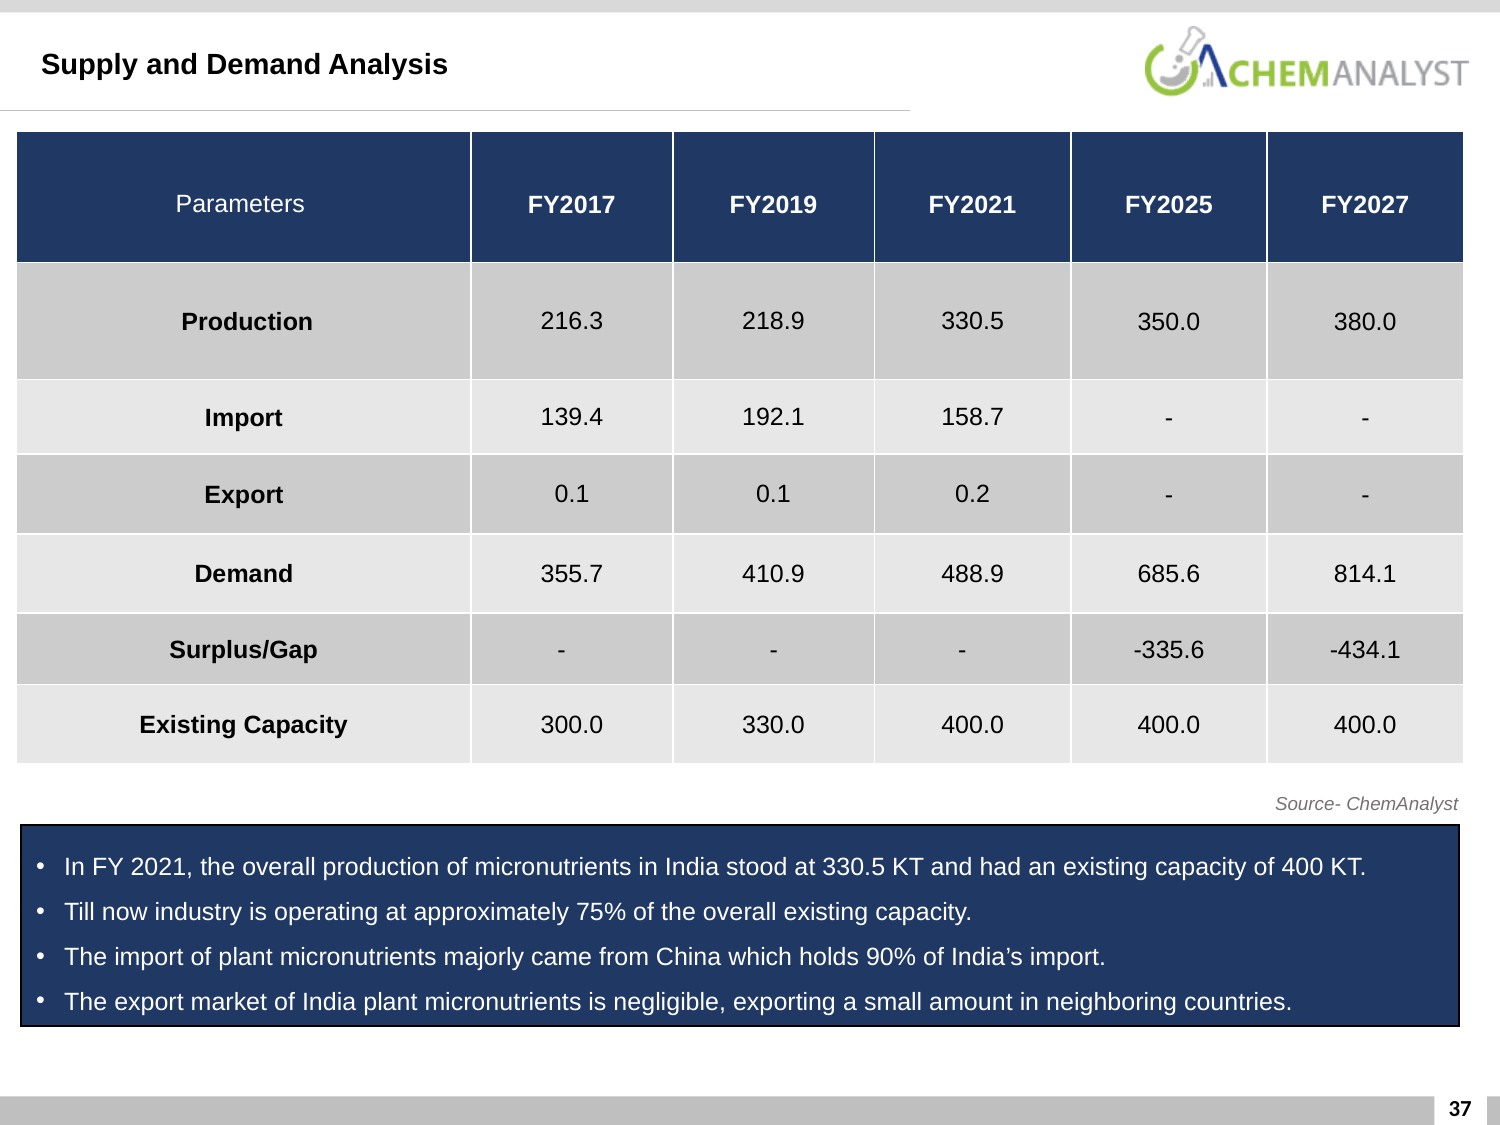

Supply and Demand Analysis
| Parameters | FY2017 | FY2019 | FY2021 | FY2025 | FY2027 |
| --- | --- | --- | --- | --- | --- |
| Production | 216.3 | 218.9 | 330.5 | 350.0 | 380.0 |
| Import | 139.4 | 192.1 | 158.7 | - | - |
| Export | 0.1 | 0.1 | 0.2 | - | - |
| Demand | 355.7 | 410.9 | 488.9 | 685.6 | 814.1 |
| Surplus/Gap | - | - | - | -335.6 | -434.1 |
| Existing Capacity | 300.0 | 330.0 | 400.0 | 400.0 | 400.0 |
Source- ChemAnalyst
In FY 2021, the overall production of micronutrients in India stood at 330.5 KT and had an existing capacity of 400 KT.
Till now industry is operating at approximately 75% of the overall existing capacity.
The import of plant micronutrients majorly came from China which holds 90% of India’s import.
The export market of India plant micronutrients is negligible, exporting a small amount in neighboring countries.